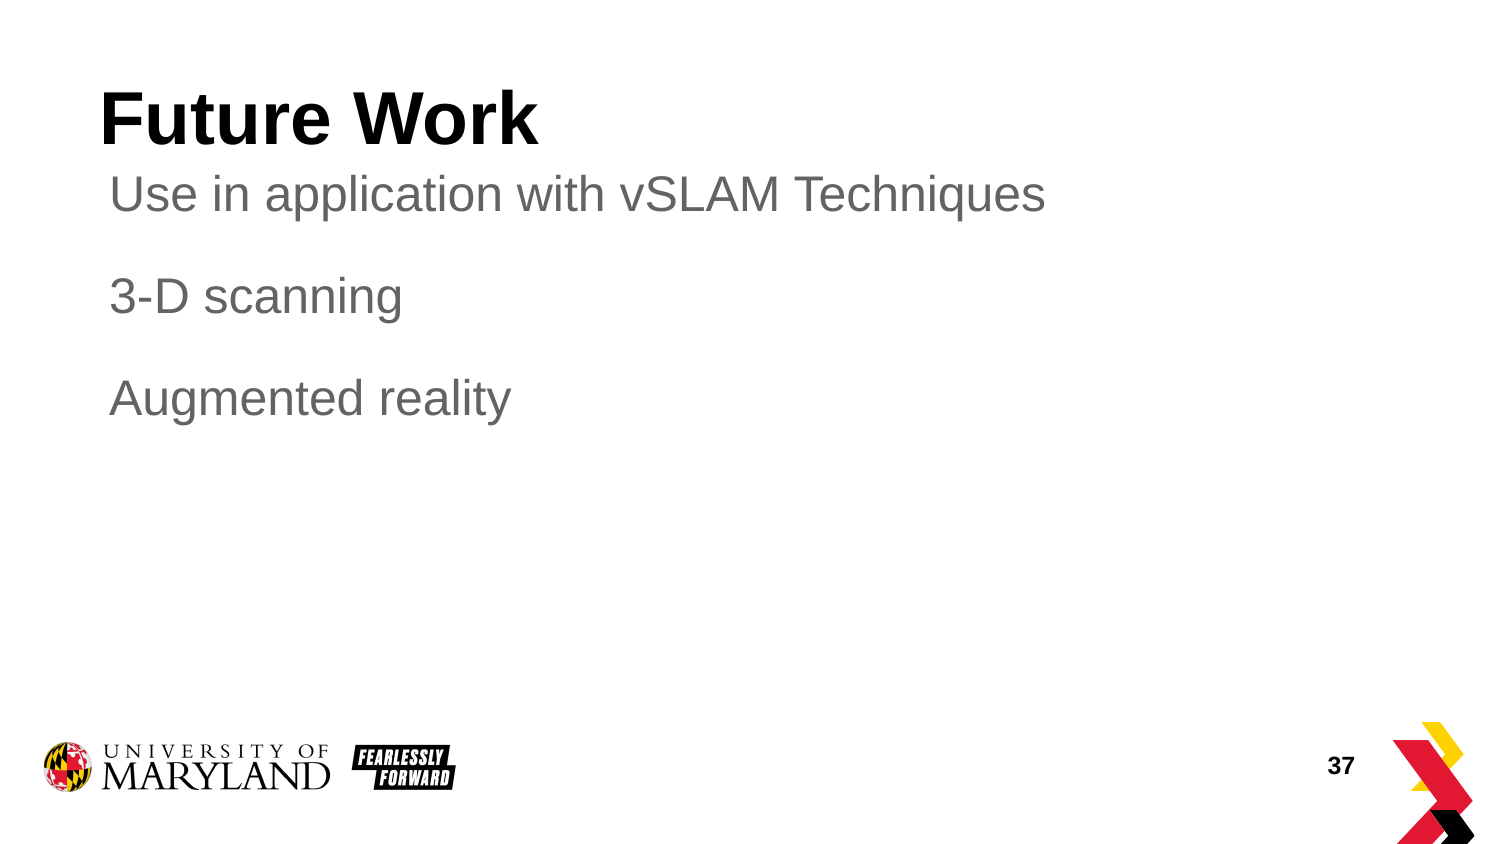

# Future Work
Use in application with vSLAM Techniques
3-D scanning
Augmented reality

37